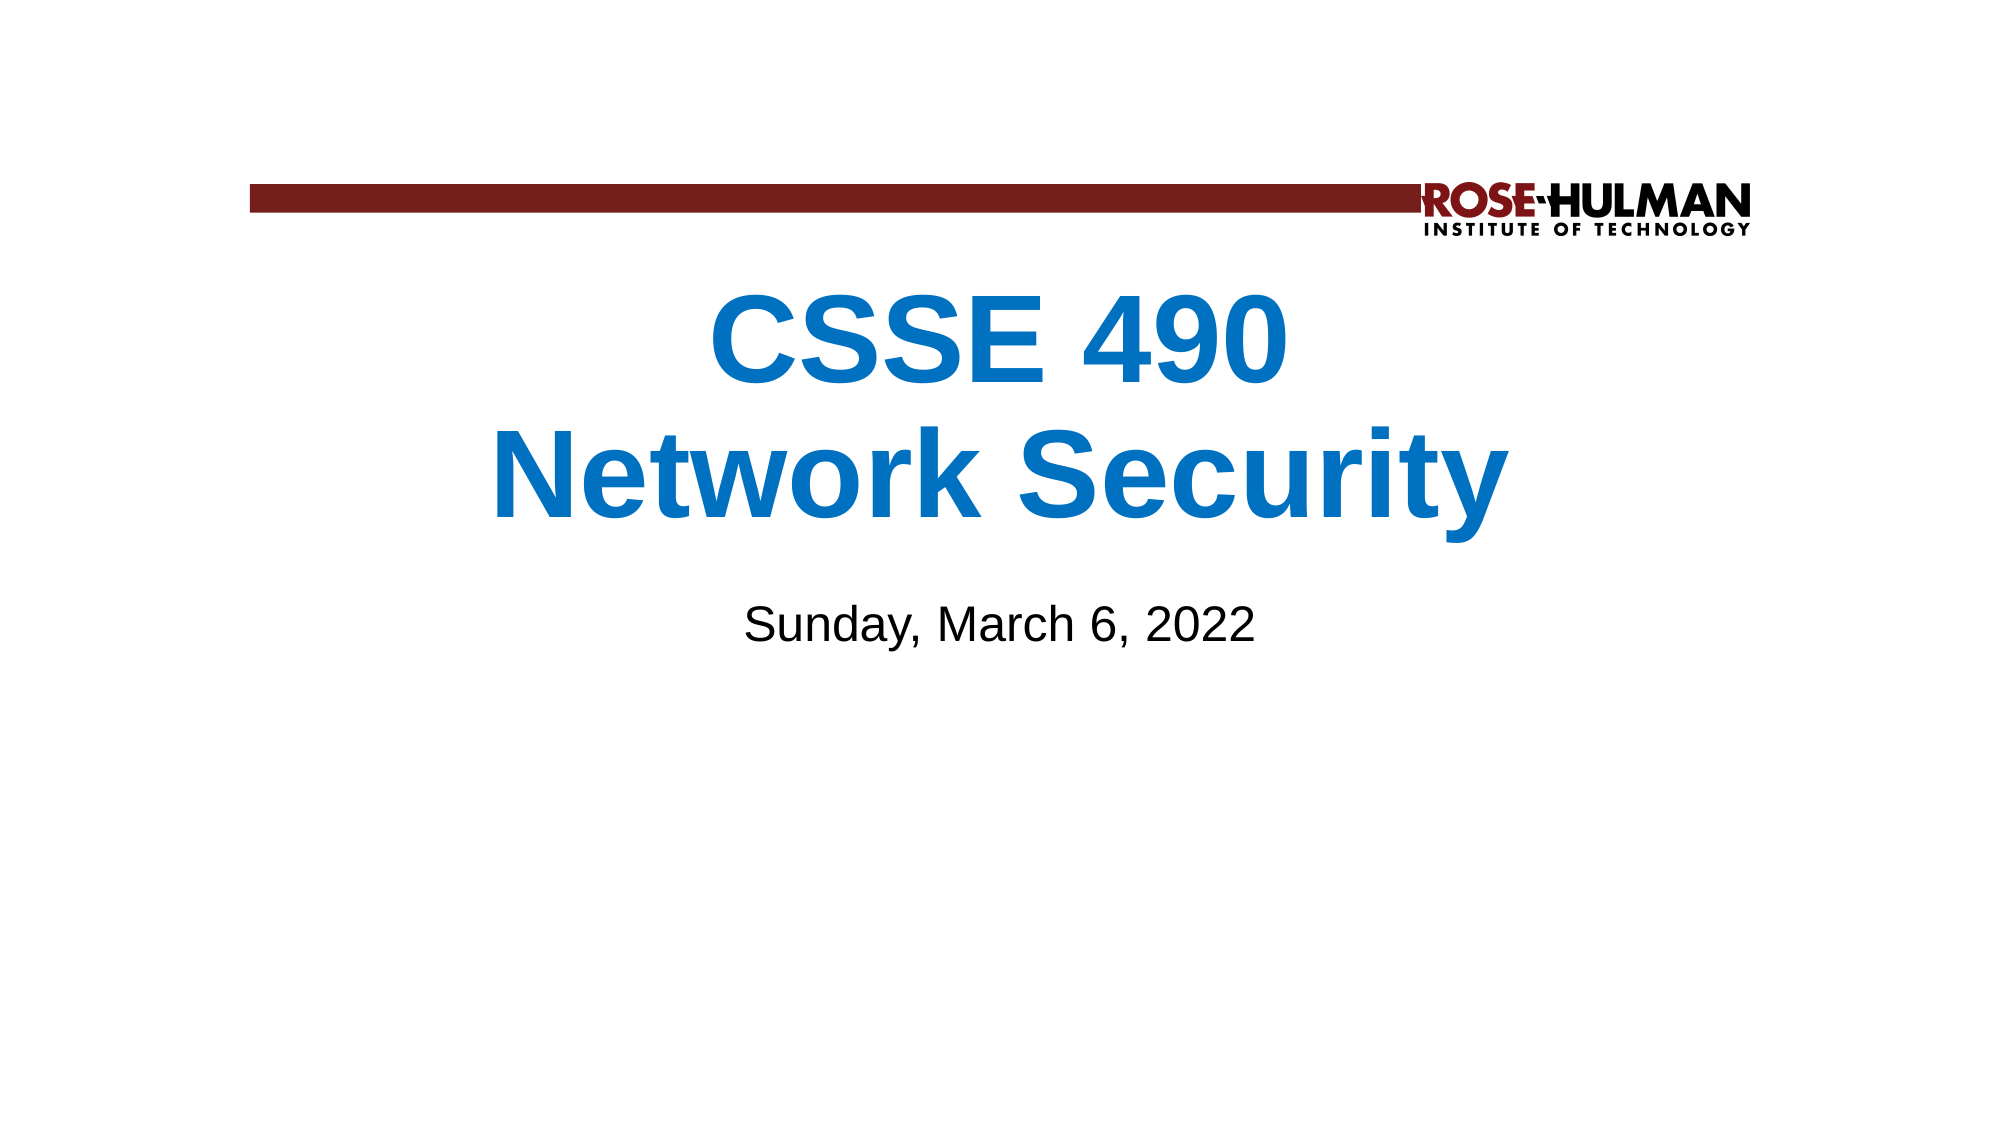

# CSSE 490 Network Security
Sunday, March 6, 2022